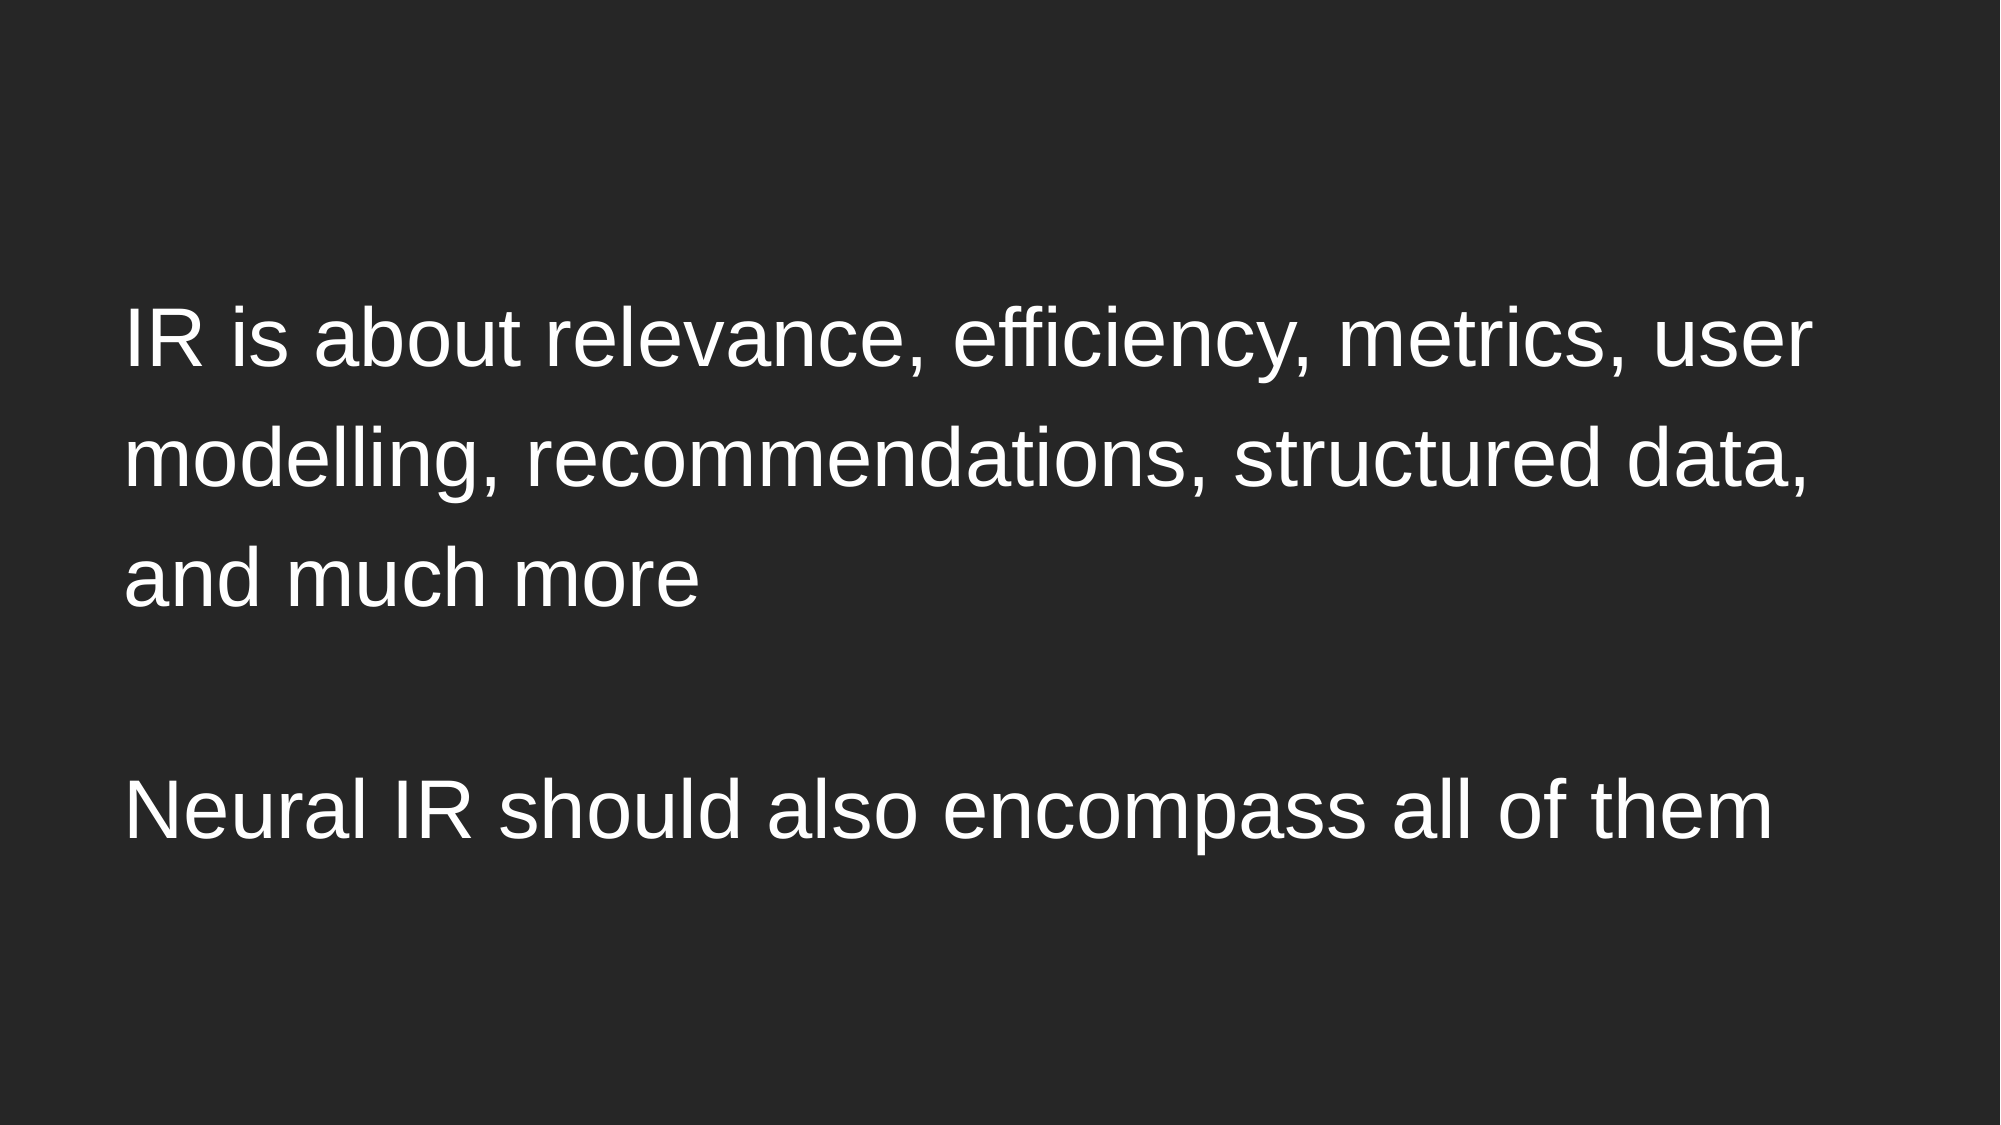

IR is about relevance, efficiency, metrics, user modelling, recommendations, structured data, and much more
Neural IR should also encompass all of them